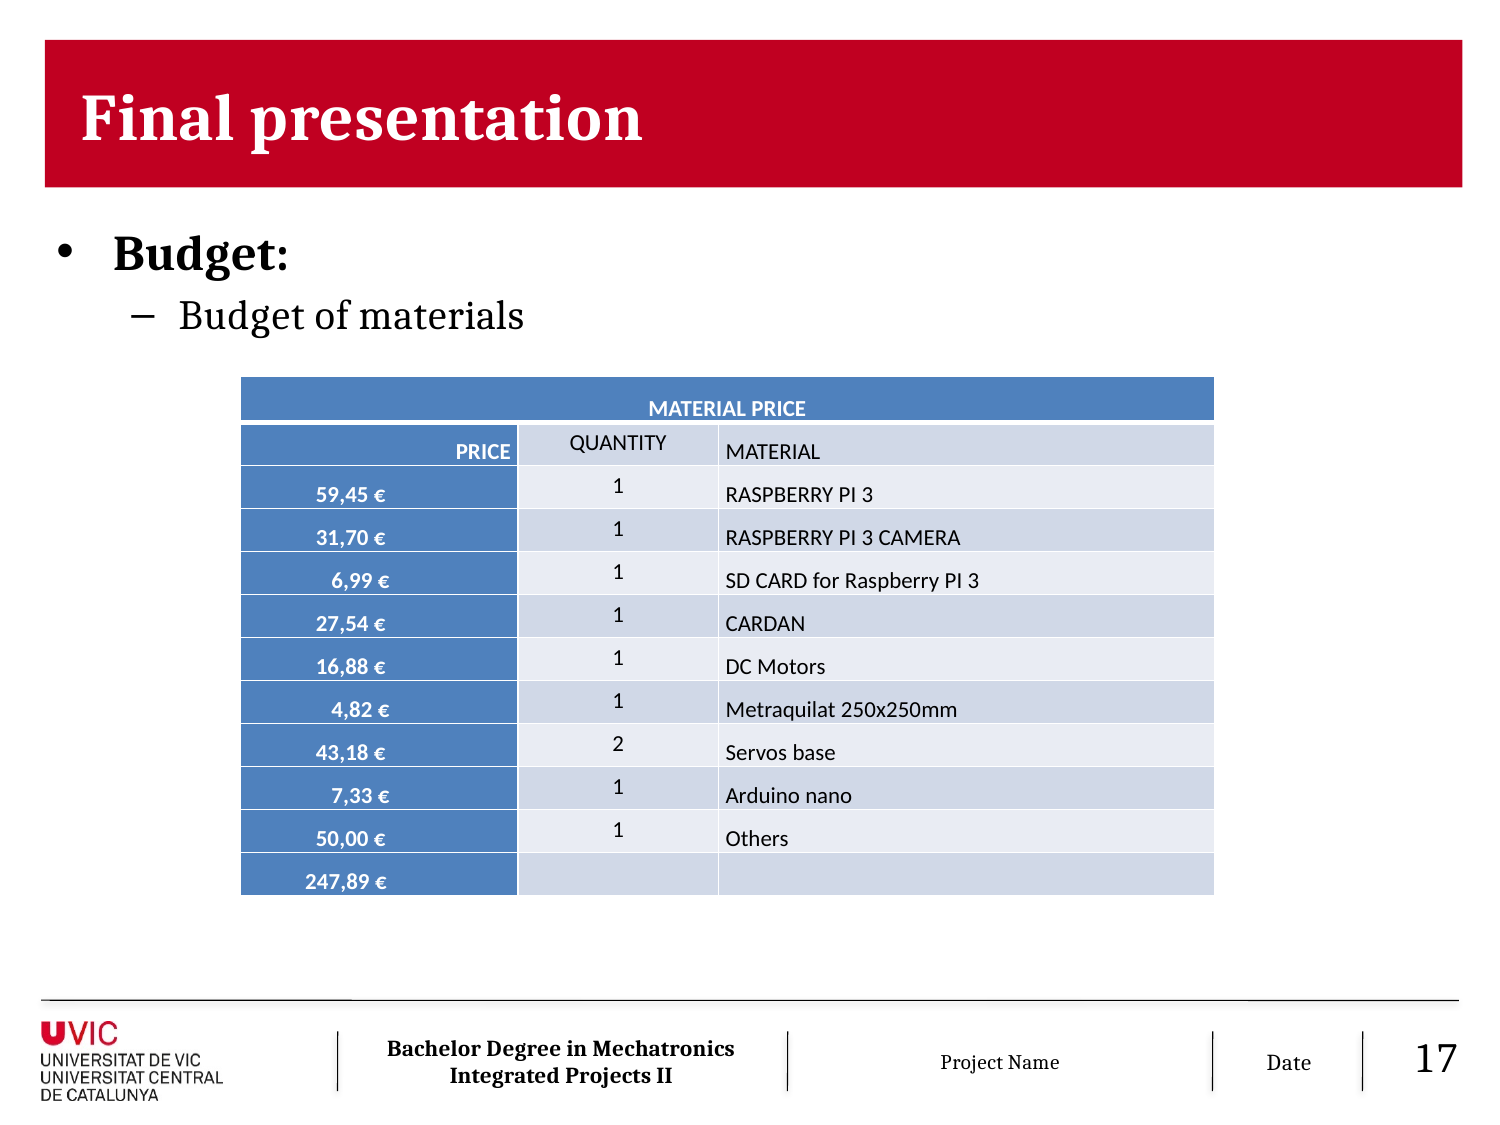

Budget:
Budget of materials

| MATERIAL PRICE |  |  |
| --- | --- | --- |
| PRICE | QUANTITY | MATERIAL |
| 59,45 € | 1 | RASPBERRY PI 3 |
| 31,70 € | 1 | RASPBERRY PI 3 CAMERA |
| 6,99 € | 1 | SD CARD for Raspberry PI 3 |
| 27,54 € | 1 | CARDAN |
| 16,88 € | 1 | DC Motors |
| 4,82 € | 1 | Metraquilat 250x250mm |
| 43,18 € | 2 | Servos base |
| 7,33 € | 1 | Arduino nano |
| 50,00 € | 1 | Others |
| 247,89 € |  |  |
17